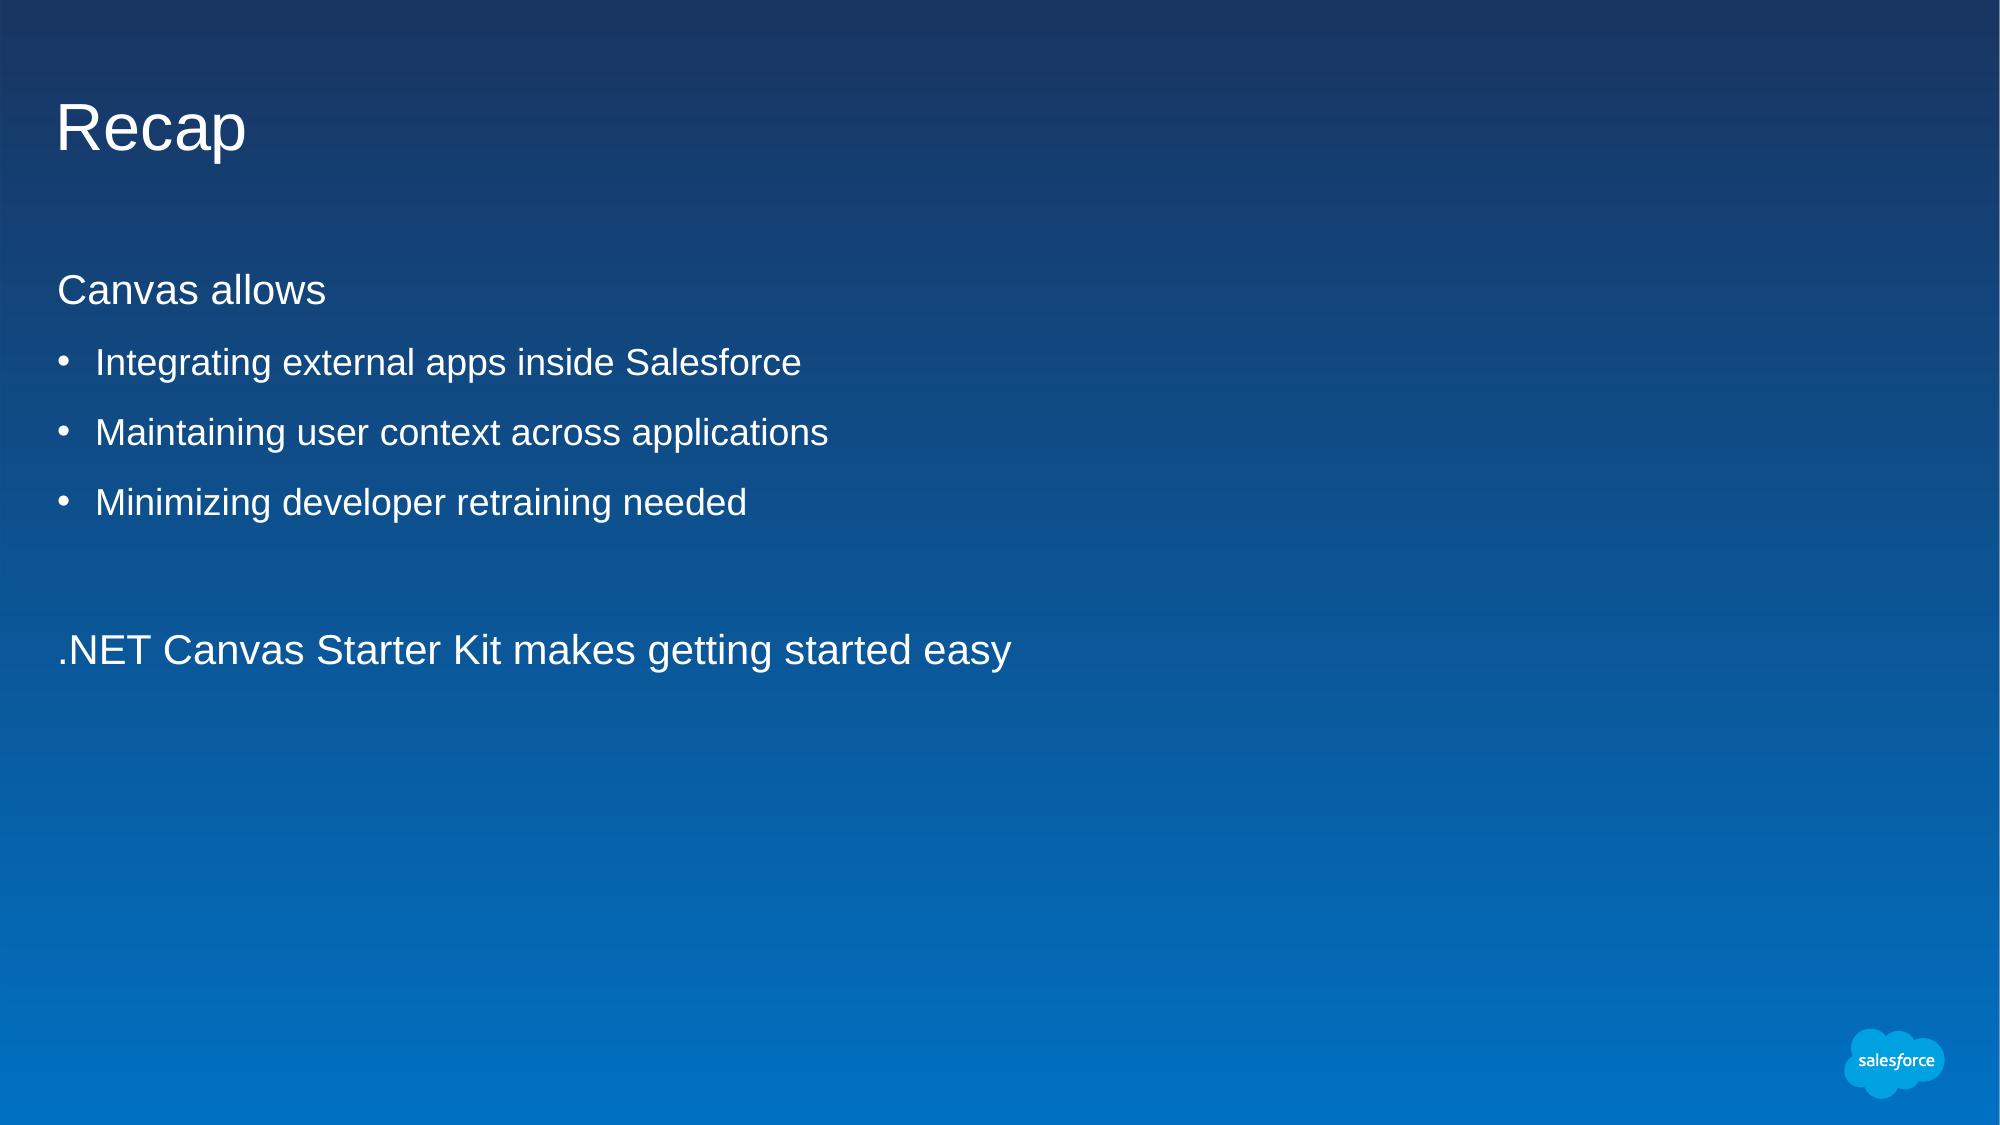

# Recap
Canvas allows
Integrating external apps inside Salesforce
Maintaining user context across applications
Minimizing developer retraining needed

.NET Canvas Starter Kit makes getting started easy